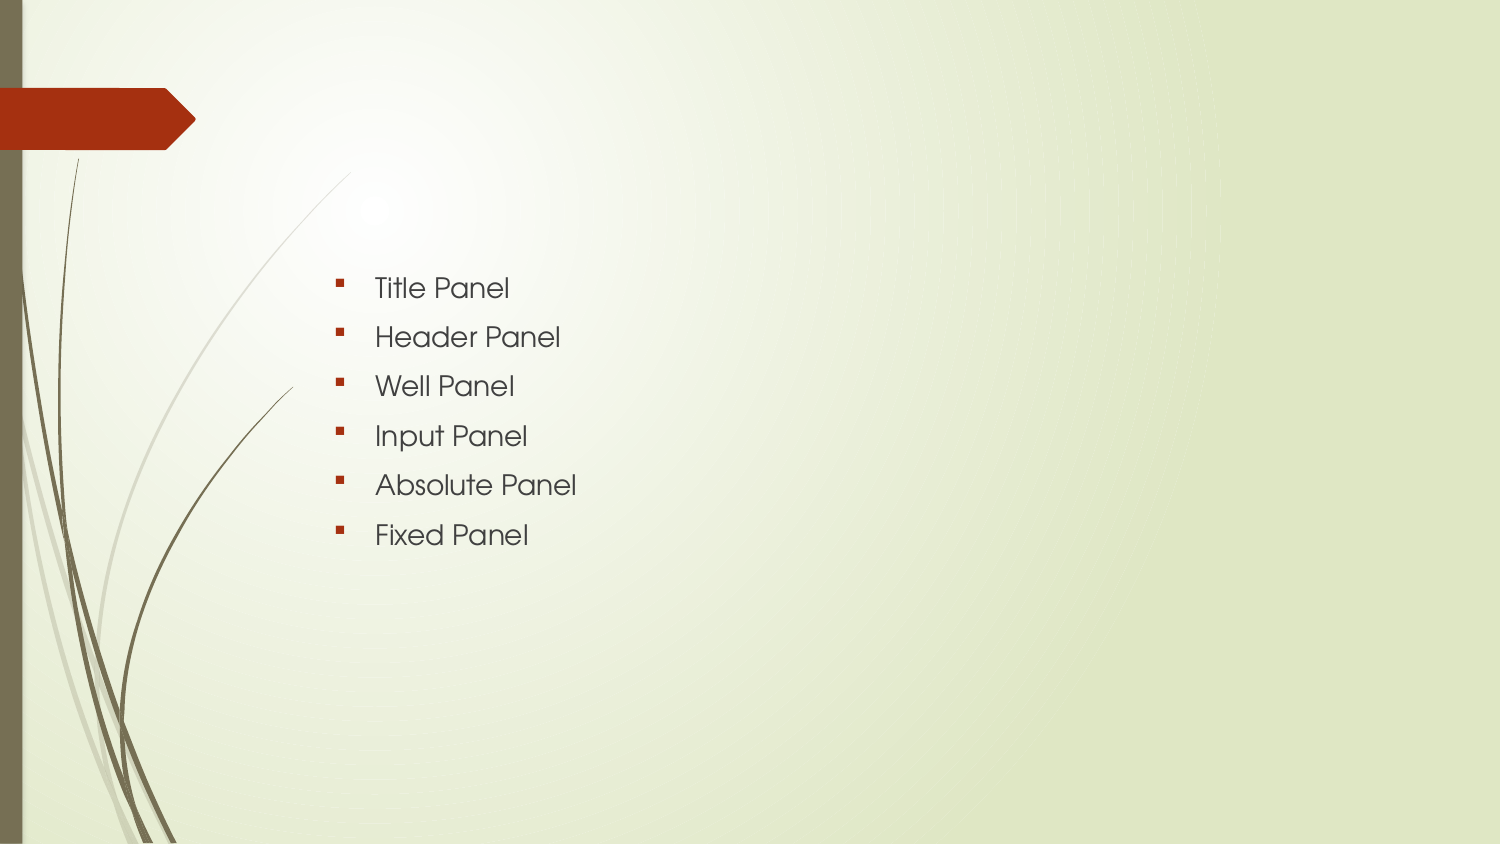

#
Title Panel
Header Panel
Well Panel
Input Panel
Absolute Panel
Fixed Panel